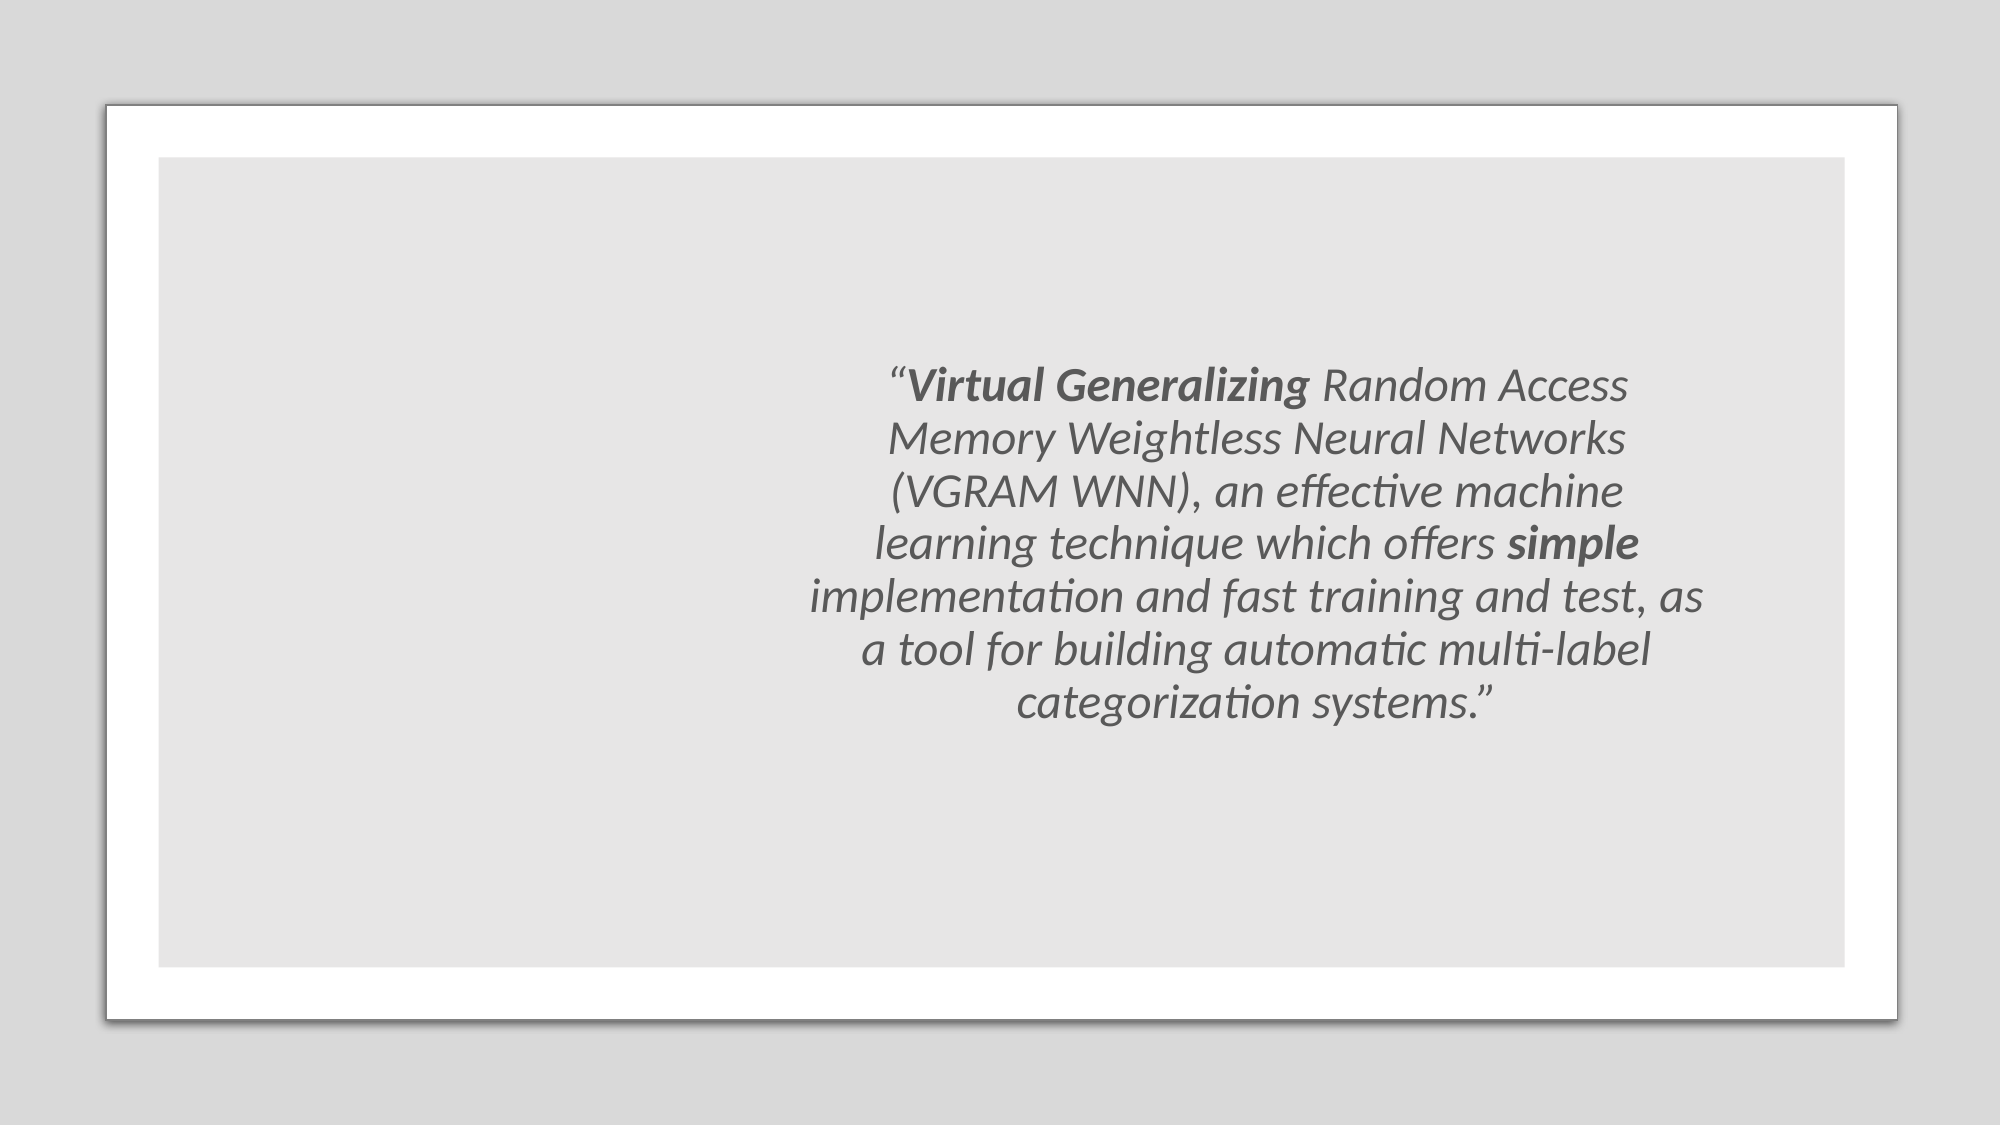

“Virtual Generalizing Random Access Memory Weightless Neural Networks (VGRAM WNN), an effective machine learning technique which offers simple implementation and fast training and test, as a tool for building automatic multi-label categorization systems.”